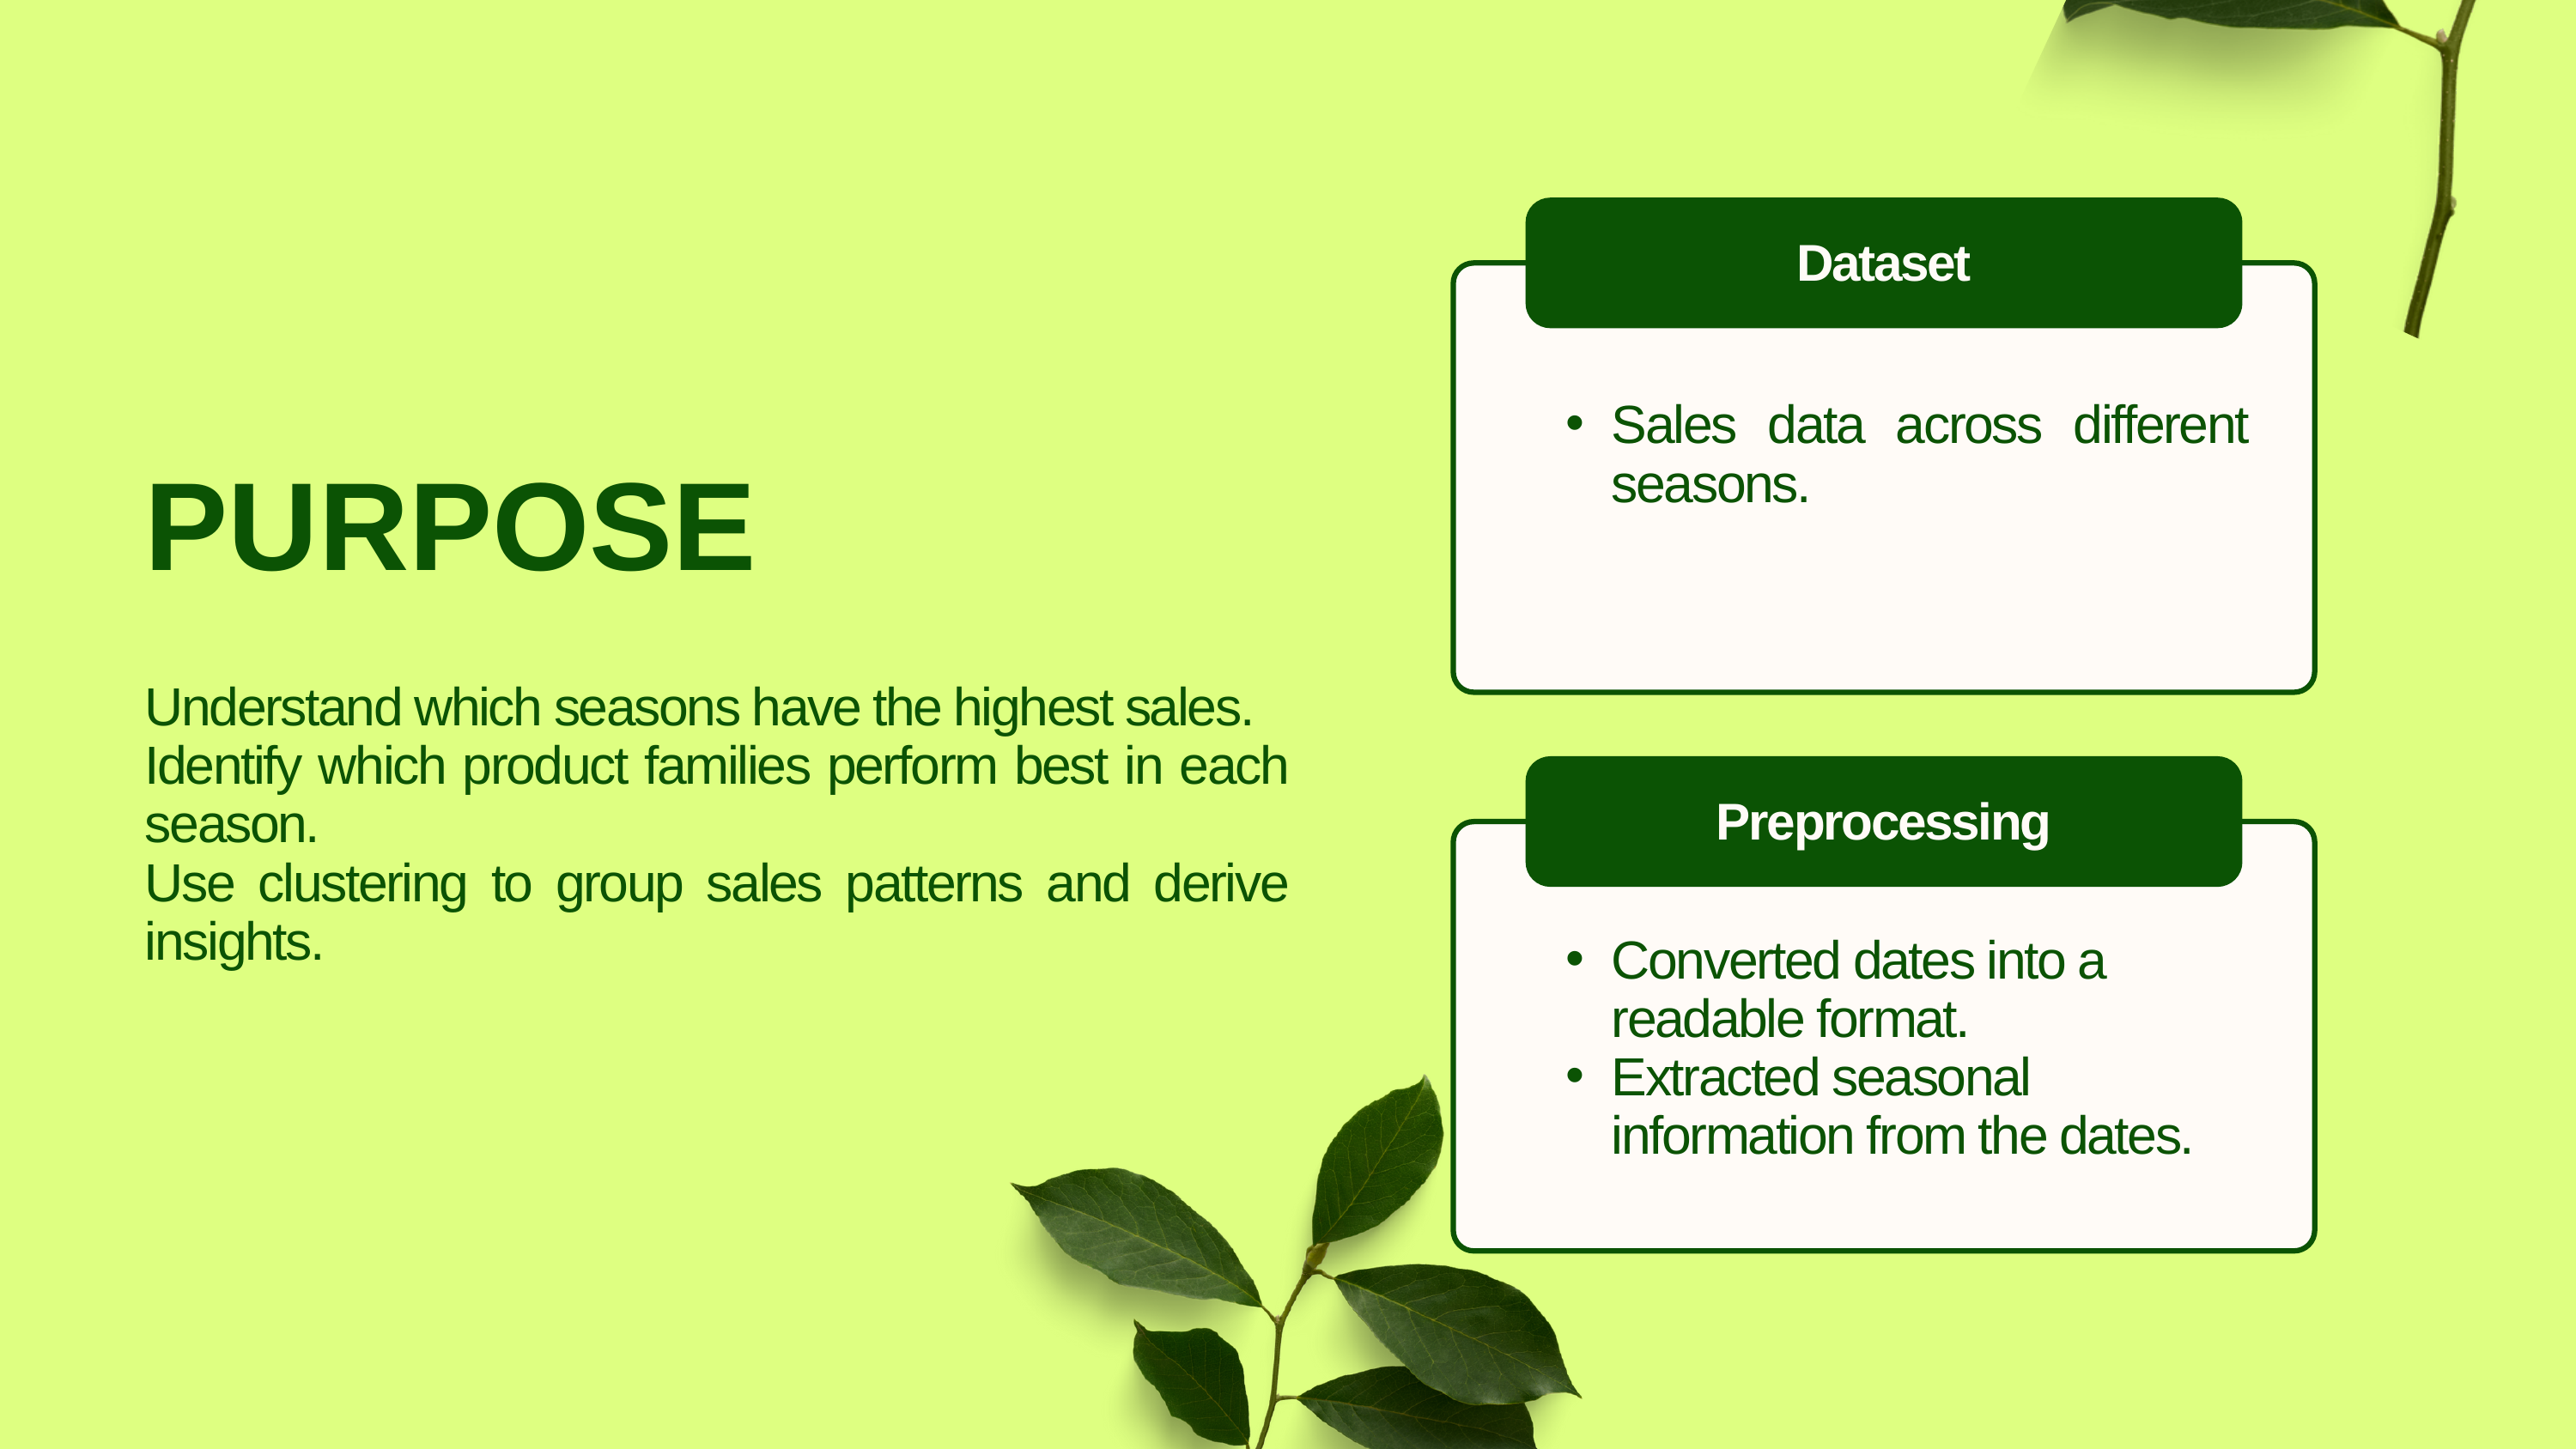

Dataset

Sales data across different seasons.
PURPOSE
Understand which seasons have the highest sales.
Identify which product families perform best in each season.
Use clustering to group sales patterns and derive insights.

Preprocessing

Converted dates into a readable format.
Extracted seasonal information from the dates.